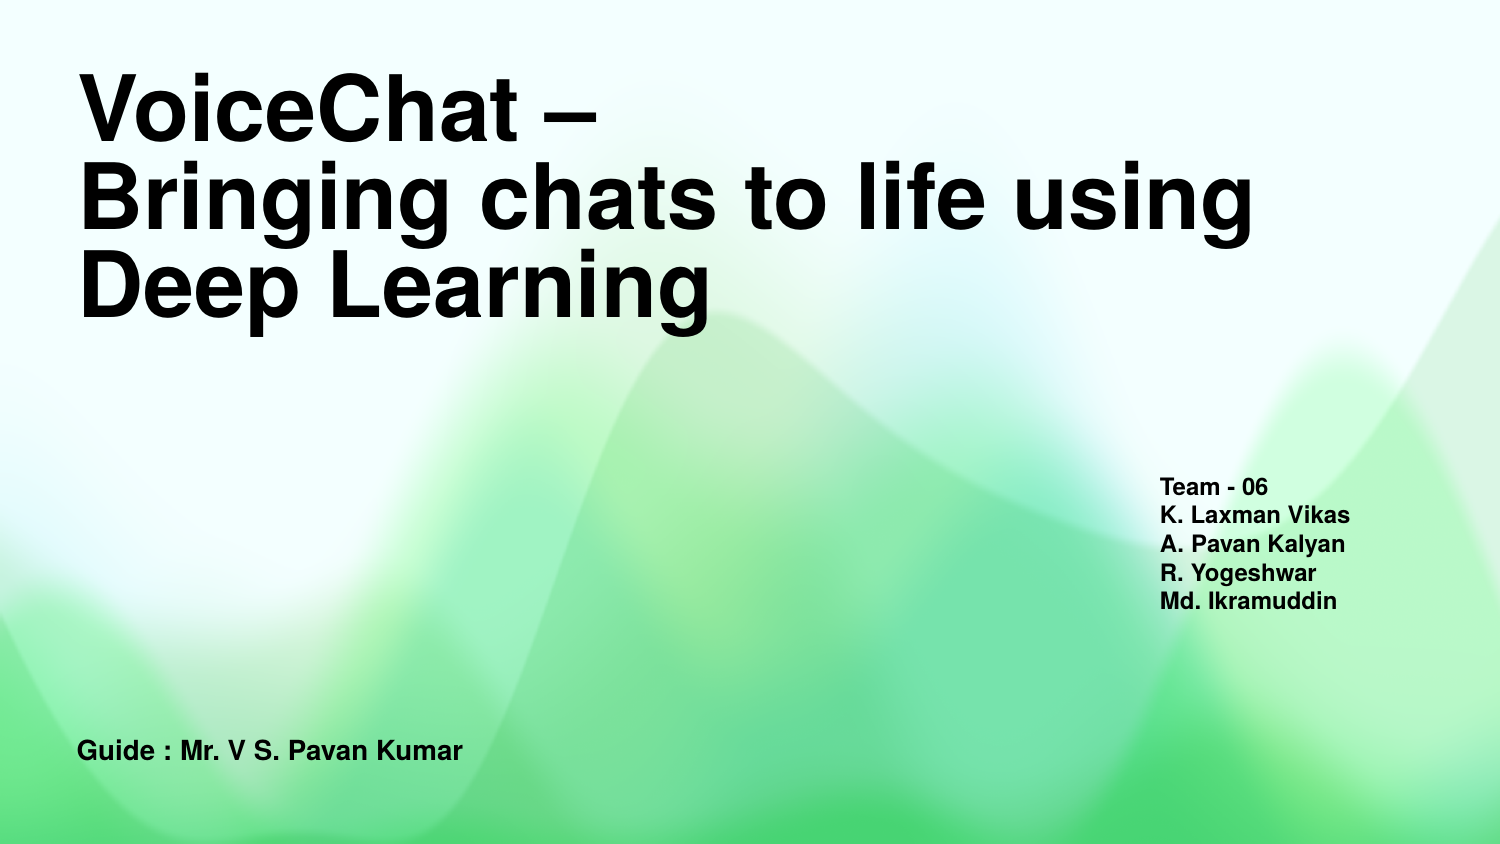

VoiceChat –
Bringing chats to life using Deep Learning
Team - 06
K. Laxman Vikas
A. Pavan Kalyan
R. Yogeshwar
Md. Ikramuddin
Guide : Mr. V S. Pavan Kumar